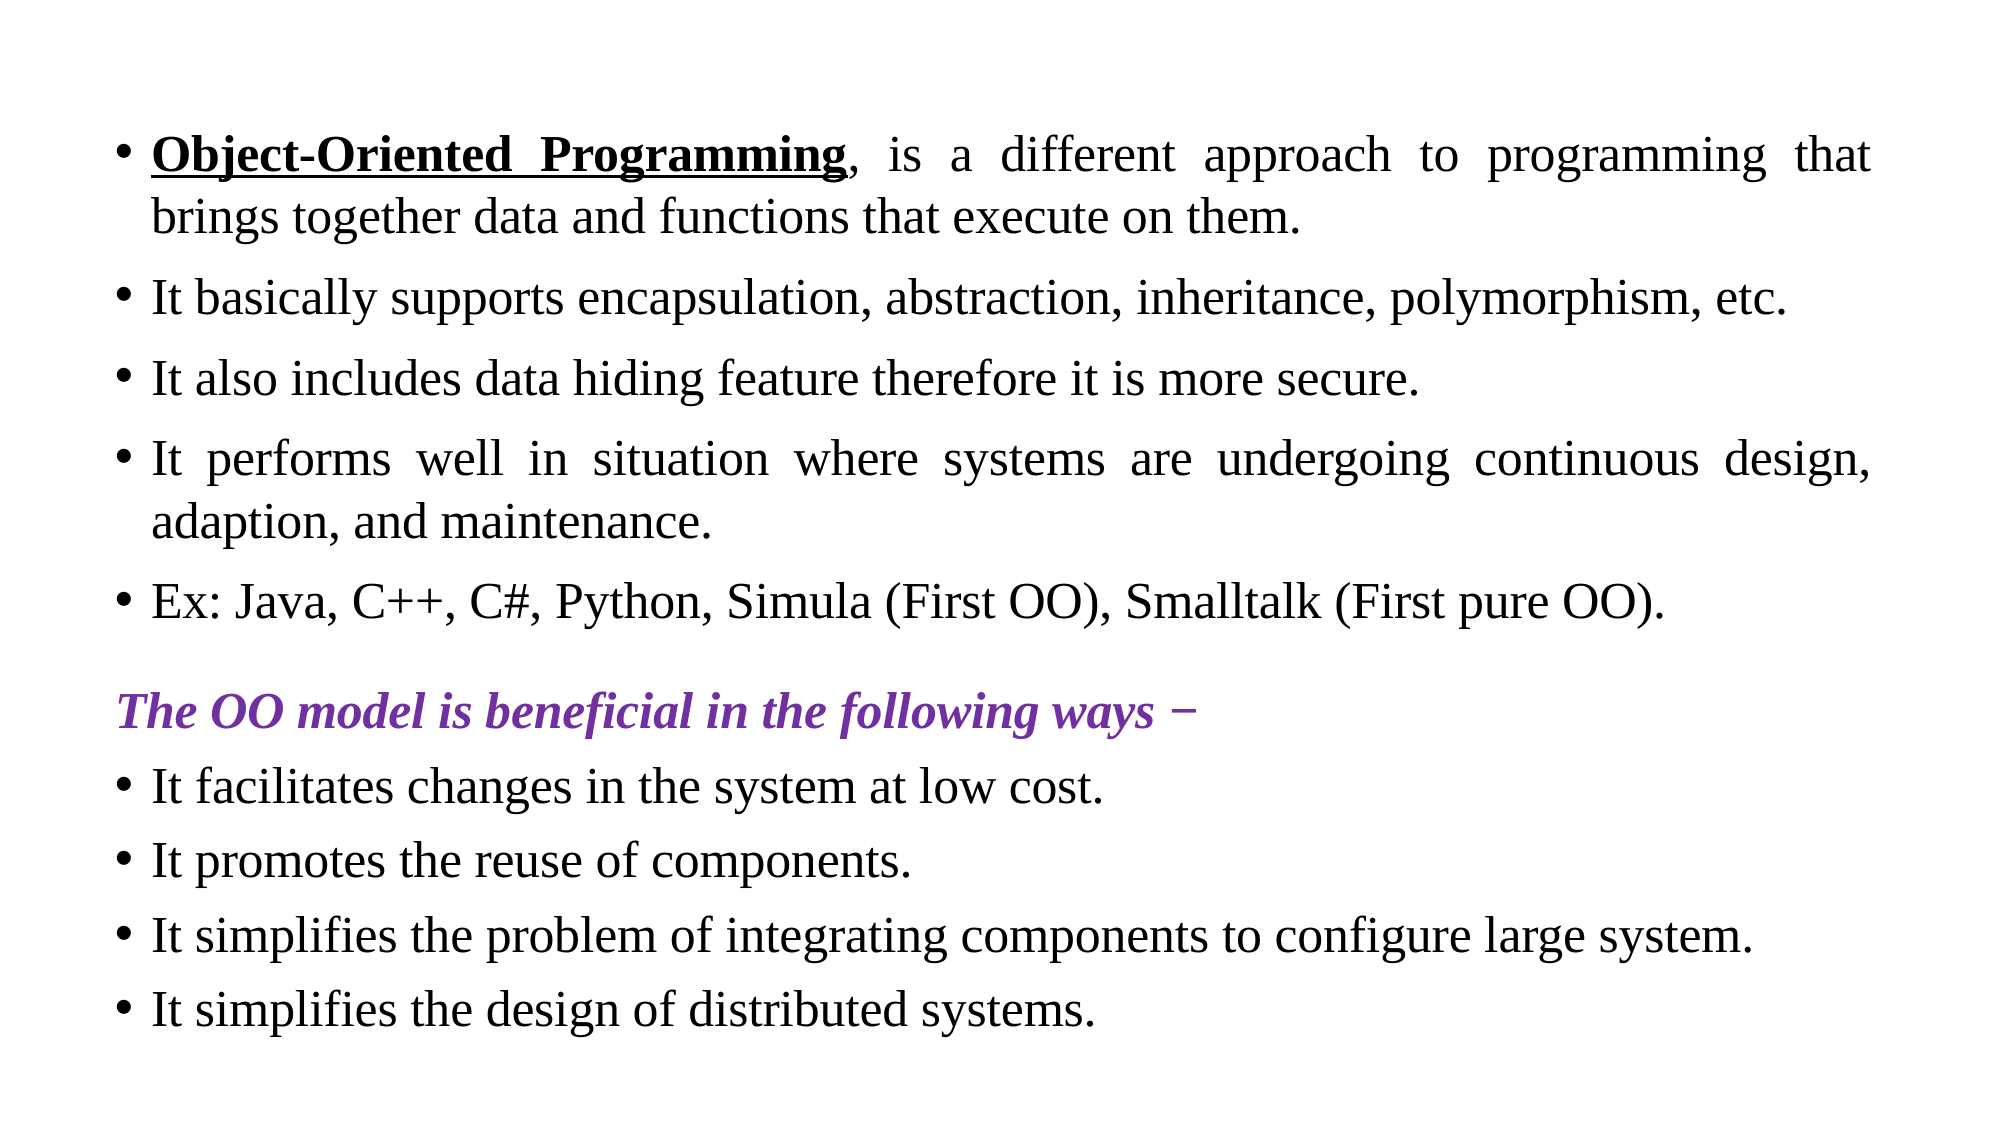

Object-Oriented Programming, is a different approach to programming that brings together data and functions that execute on them.
It basically supports encapsulation, abstraction, inheritance, polymorphism, etc.
It also includes data hiding feature therefore it is more secure.
It performs well in situation where systems are undergoing continuous design, adaption, and maintenance.
Ex: Java, C++, C#, Python, Simula (First OO), Smalltalk (First pure OO).

The OO model is beneficial in the following ways −
It facilitates changes in the system at low cost.
It promotes the reuse of components.
It simplifies the problem of integrating components to configure large system.
It simplifies the design of distributed systems.